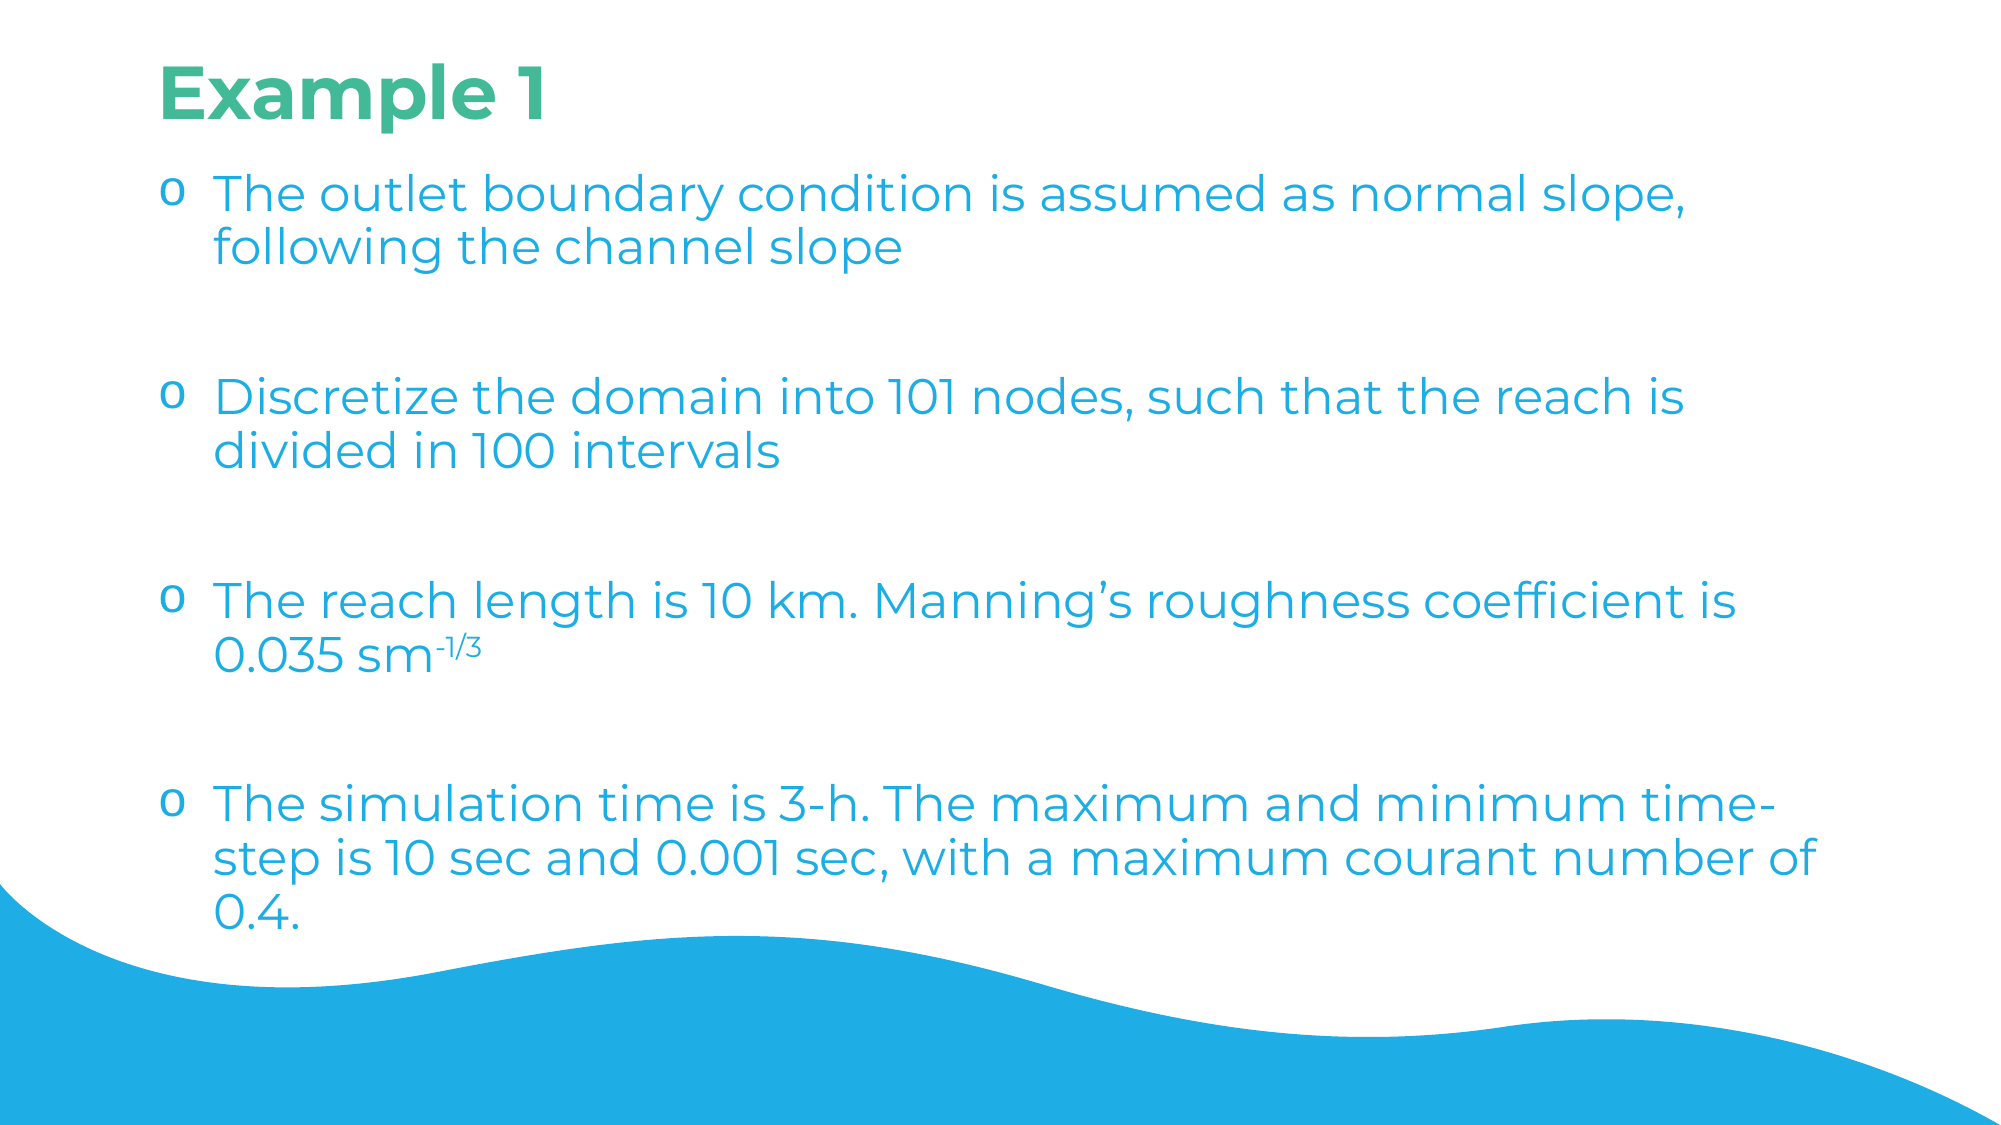

Example 1
The outlet boundary condition is assumed as normal slope, following the channel slope

Discretize the domain into 101 nodes, such that the reach is divided in 100 intervals

The reach length is 10 km. Manning’s roughness coefficient is 0.035 sm-1/3

The simulation time is 3-h. The maximum and minimum time-step is 10 sec and 0.001 sec, with a maximum courant number of 0.4.